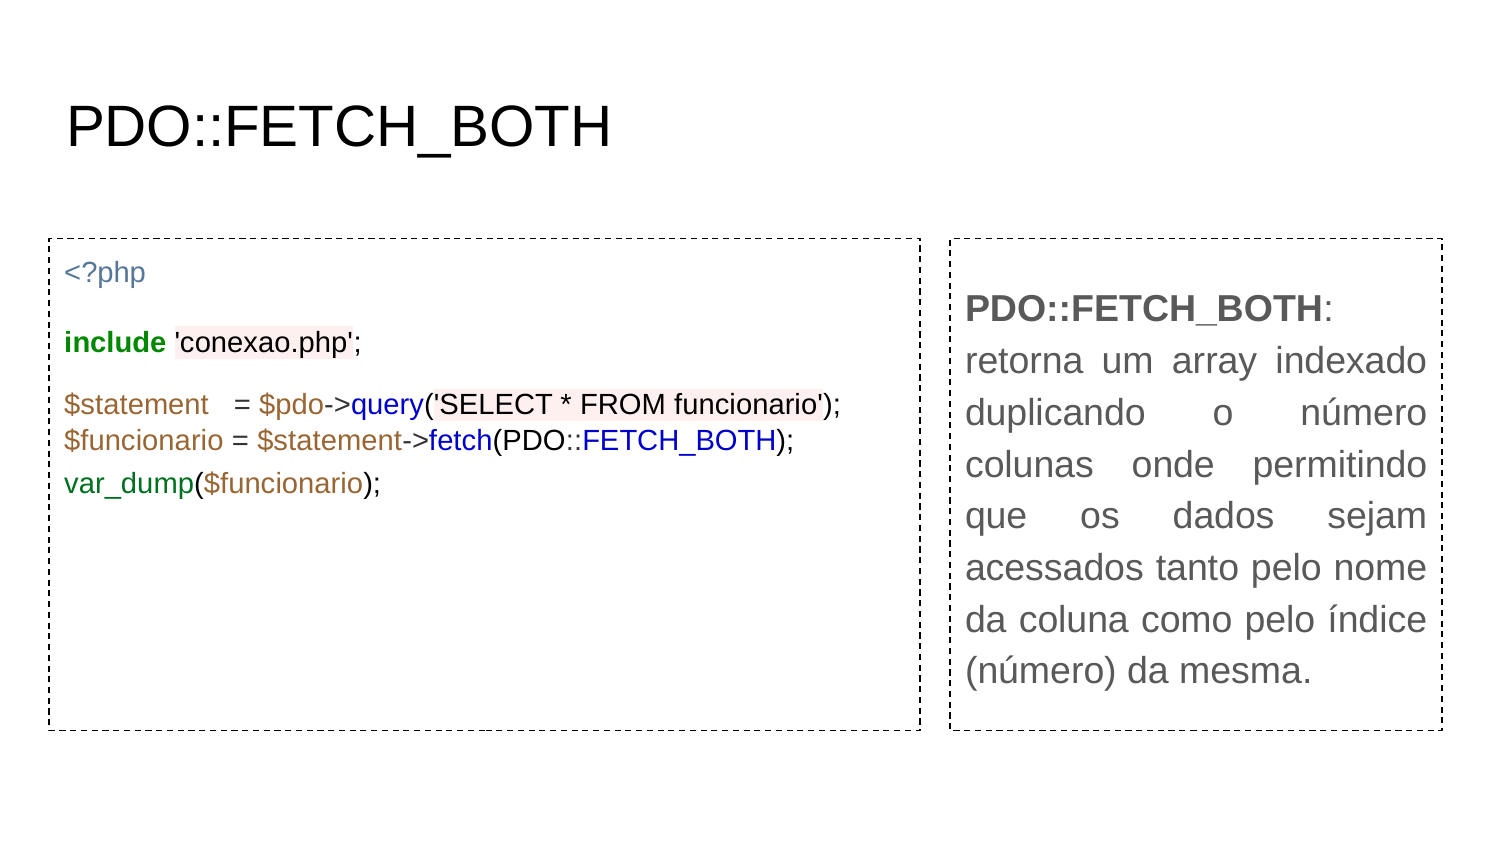

# PDO::FETCH_BOTH
<?php

include 'conexao.php';

$statement   = $pdo->query('SELECT * FROM funcionario');
$funcionario = $statement->fetch(PDO::FETCH_BOTH);
var_dump($funcionario);

PDO::FETCH_BOTH: retorna um array indexado duplicando o número colunas onde permitindo que os dados sejam acessados tanto pelo nome da coluna como pelo índice (número) da mesma.